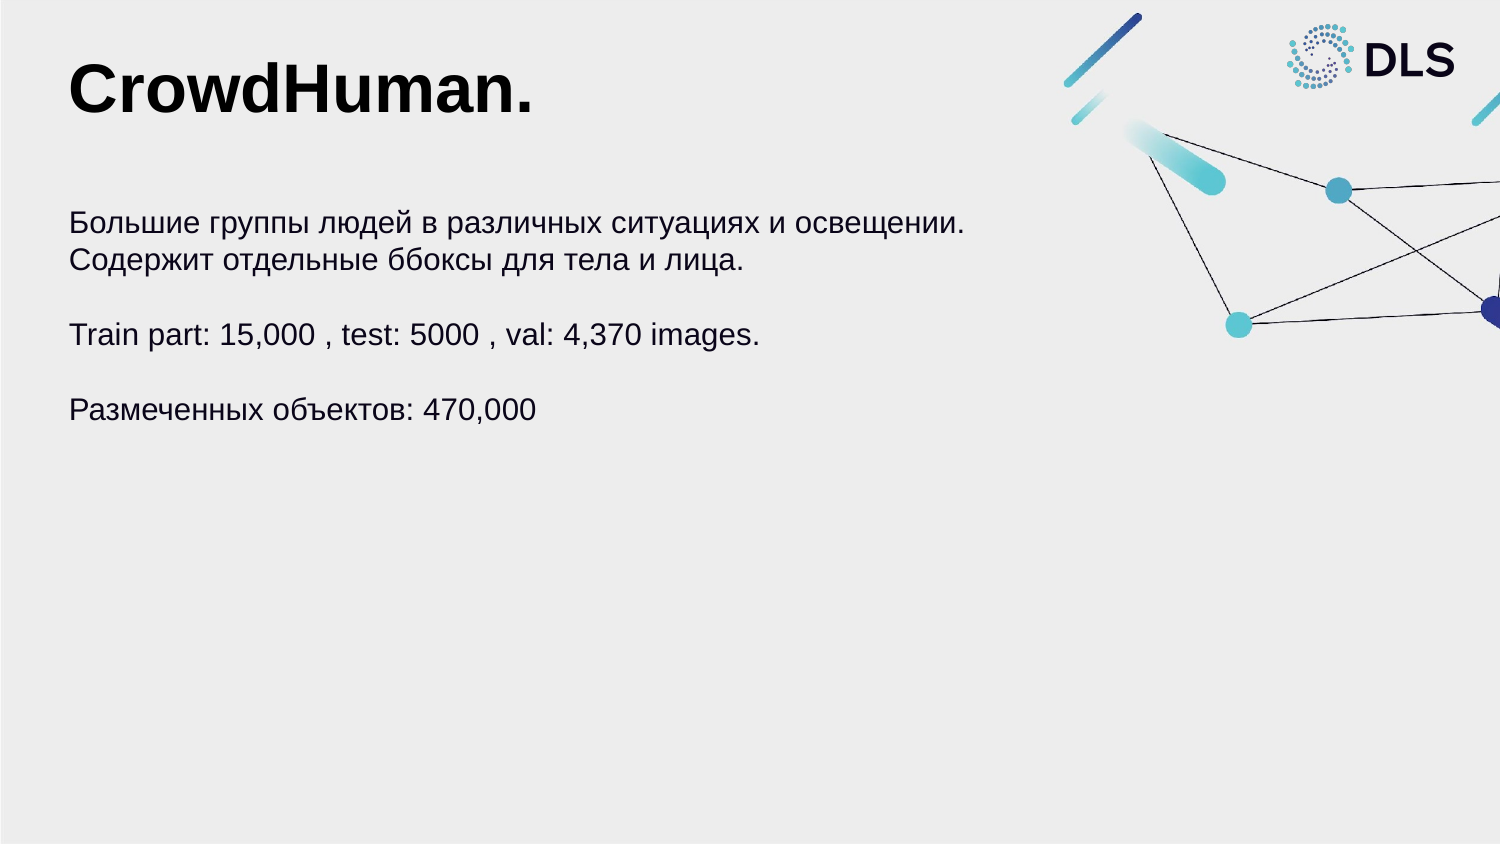

# CrowdHuman.
Большие группы людей в различных ситуациях и освещении.
Содержит отдельные ббоксы для тела и лица.

Train part: 15,000 , test: 5000 , val: 4,370 images.

Размеченных объектов: 470,000